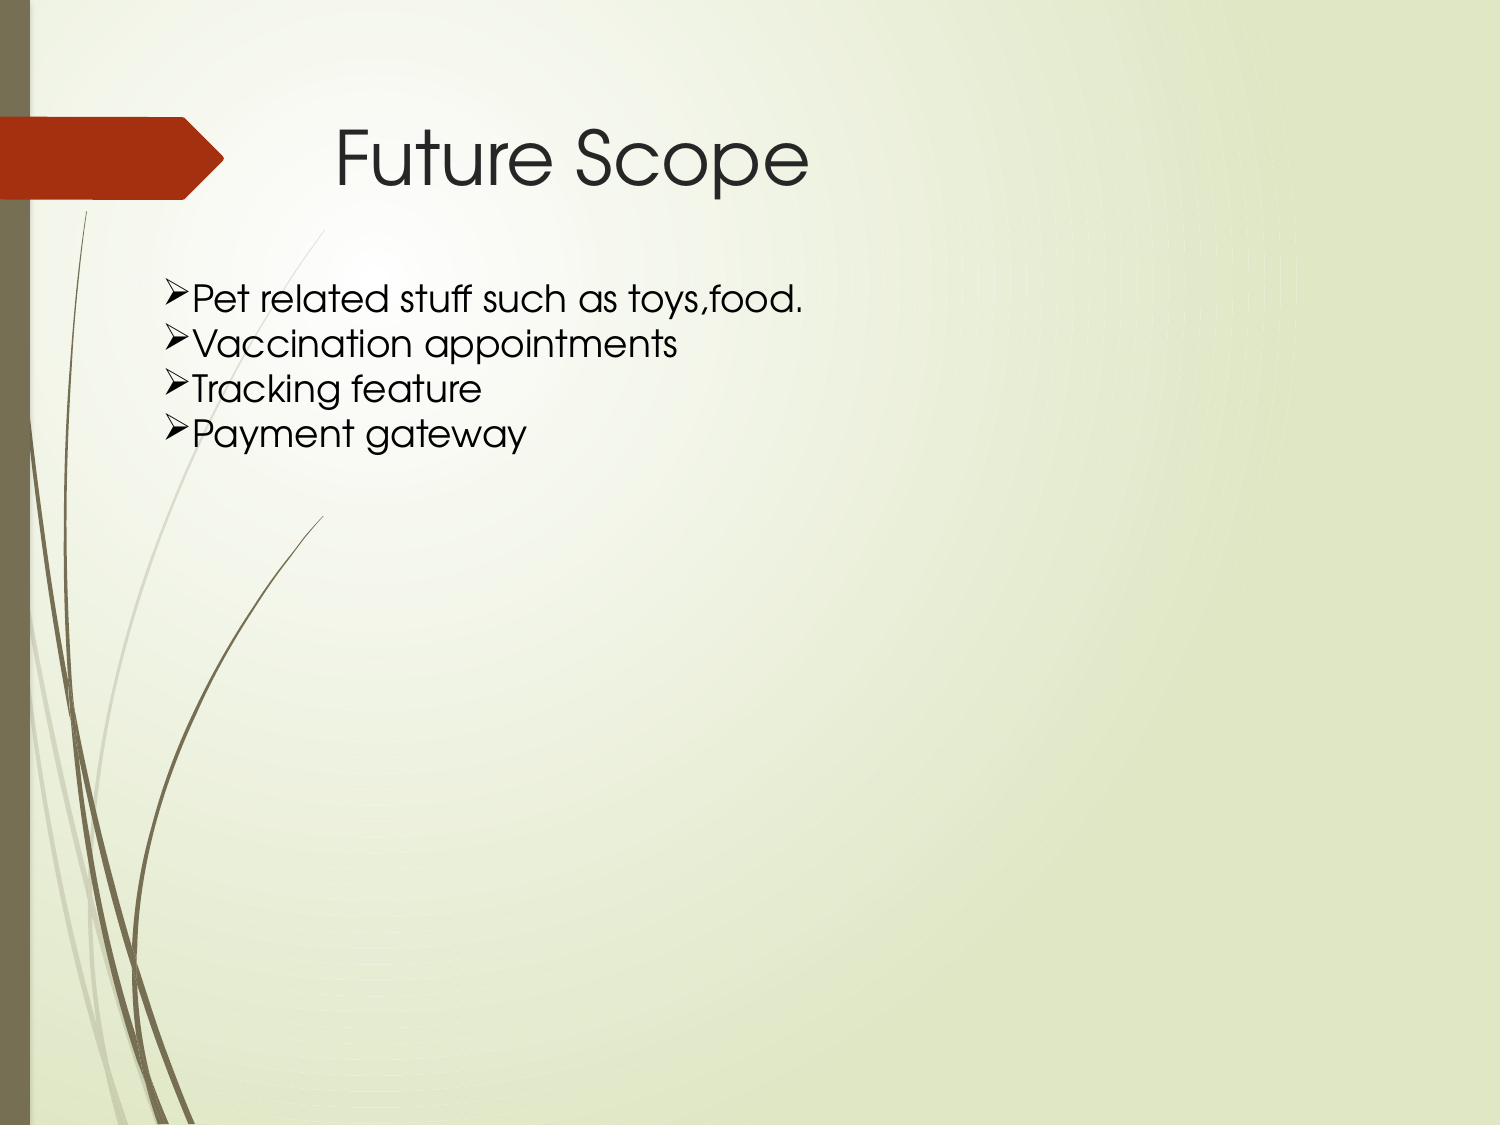

# Future Scope
Pet related stuff such as toys,food.
Vaccination appointments
Tracking feature
Payment gateway